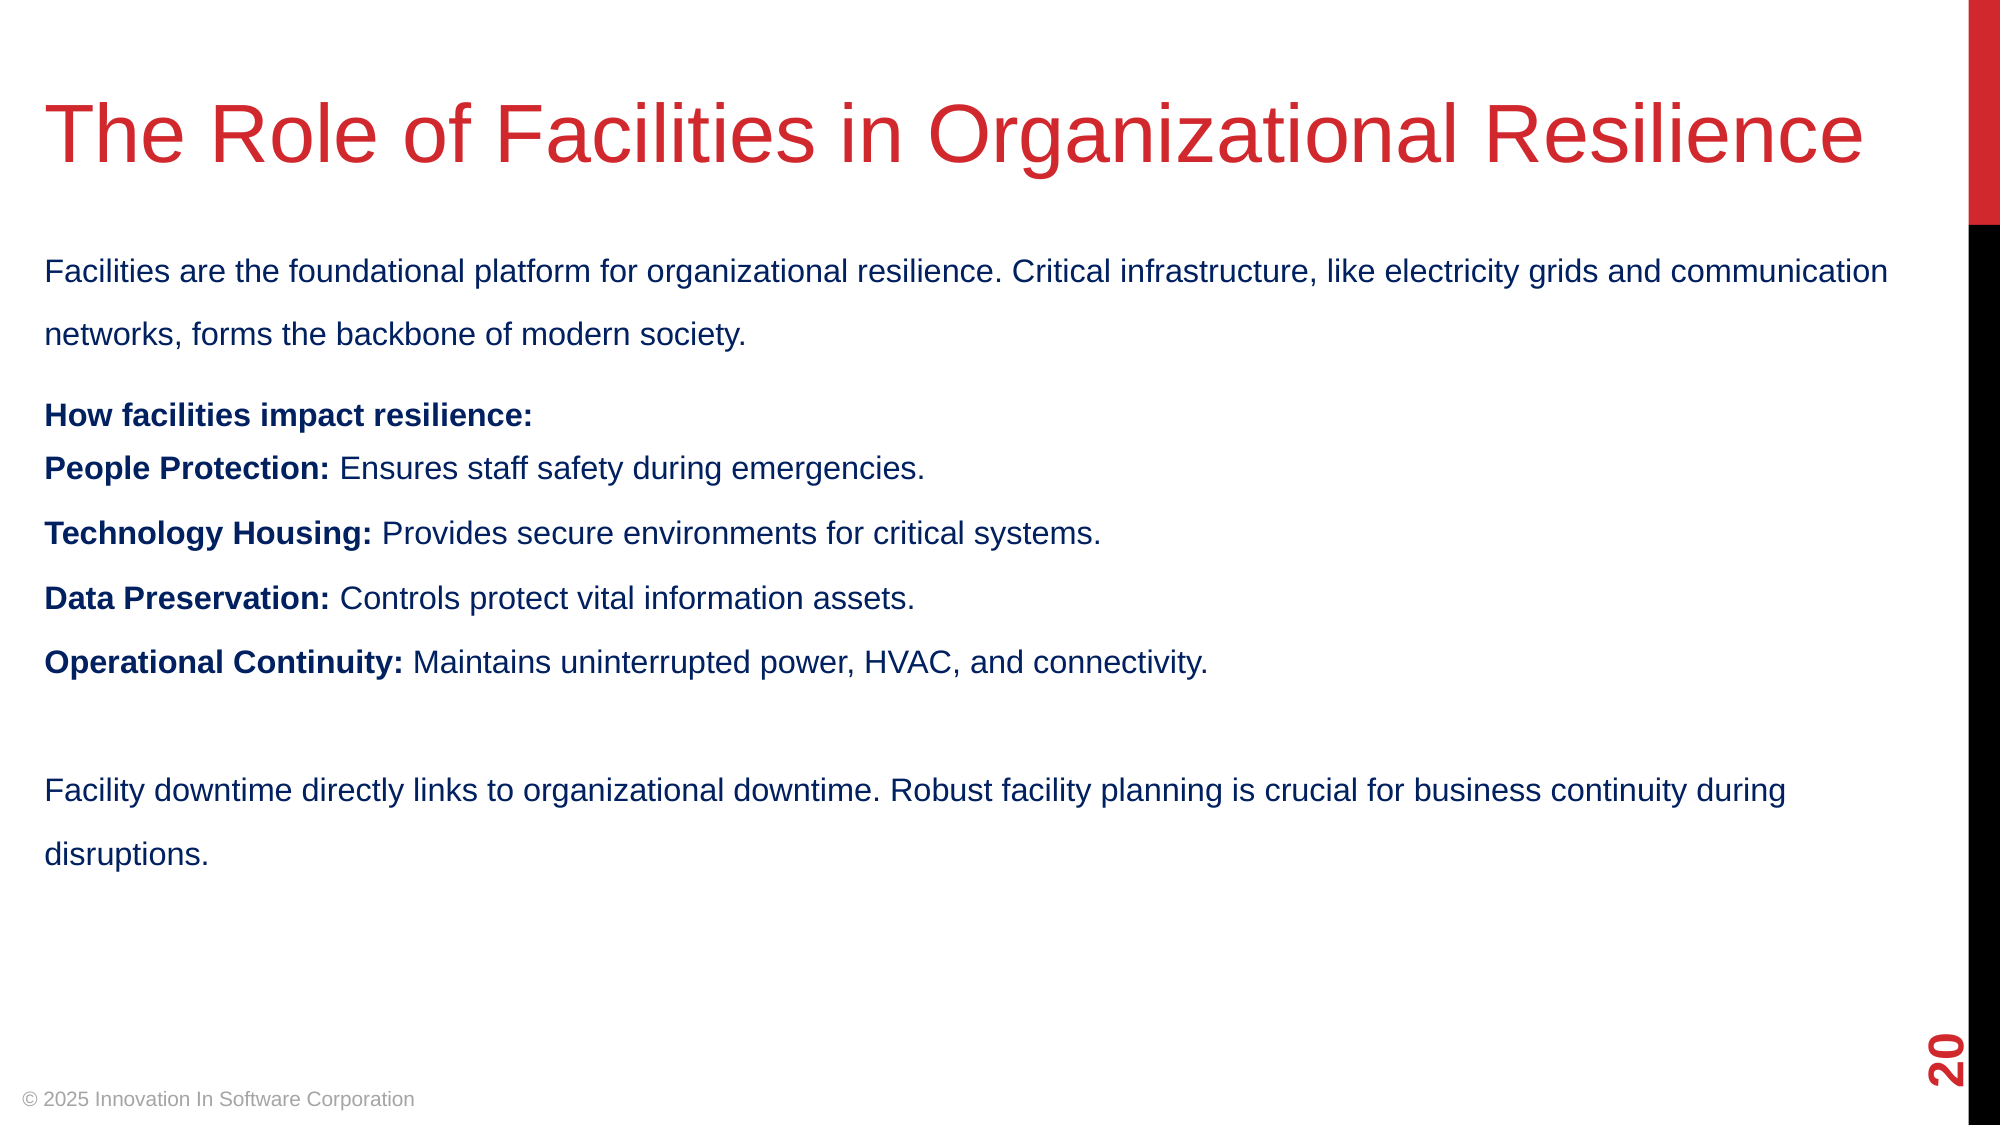

The Role of Facilities in Organizational Resilience
Facilities are the foundational platform for organizational resilience. Critical infrastructure, like electricity grids and communication networks, forms the backbone of modern society.
How facilities impact resilience:
People Protection: Ensures staff safety during emergencies.
Technology Housing: Provides secure environments for critical systems.
Data Preservation: Controls protect vital information assets.
Operational Continuity: Maintains uninterrupted power, HVAC, and connectivity.
Facility downtime directly links to organizational downtime. Robust facility planning is crucial for business continuity during disruptions.
20
© 2025 Innovation In Software Corporation